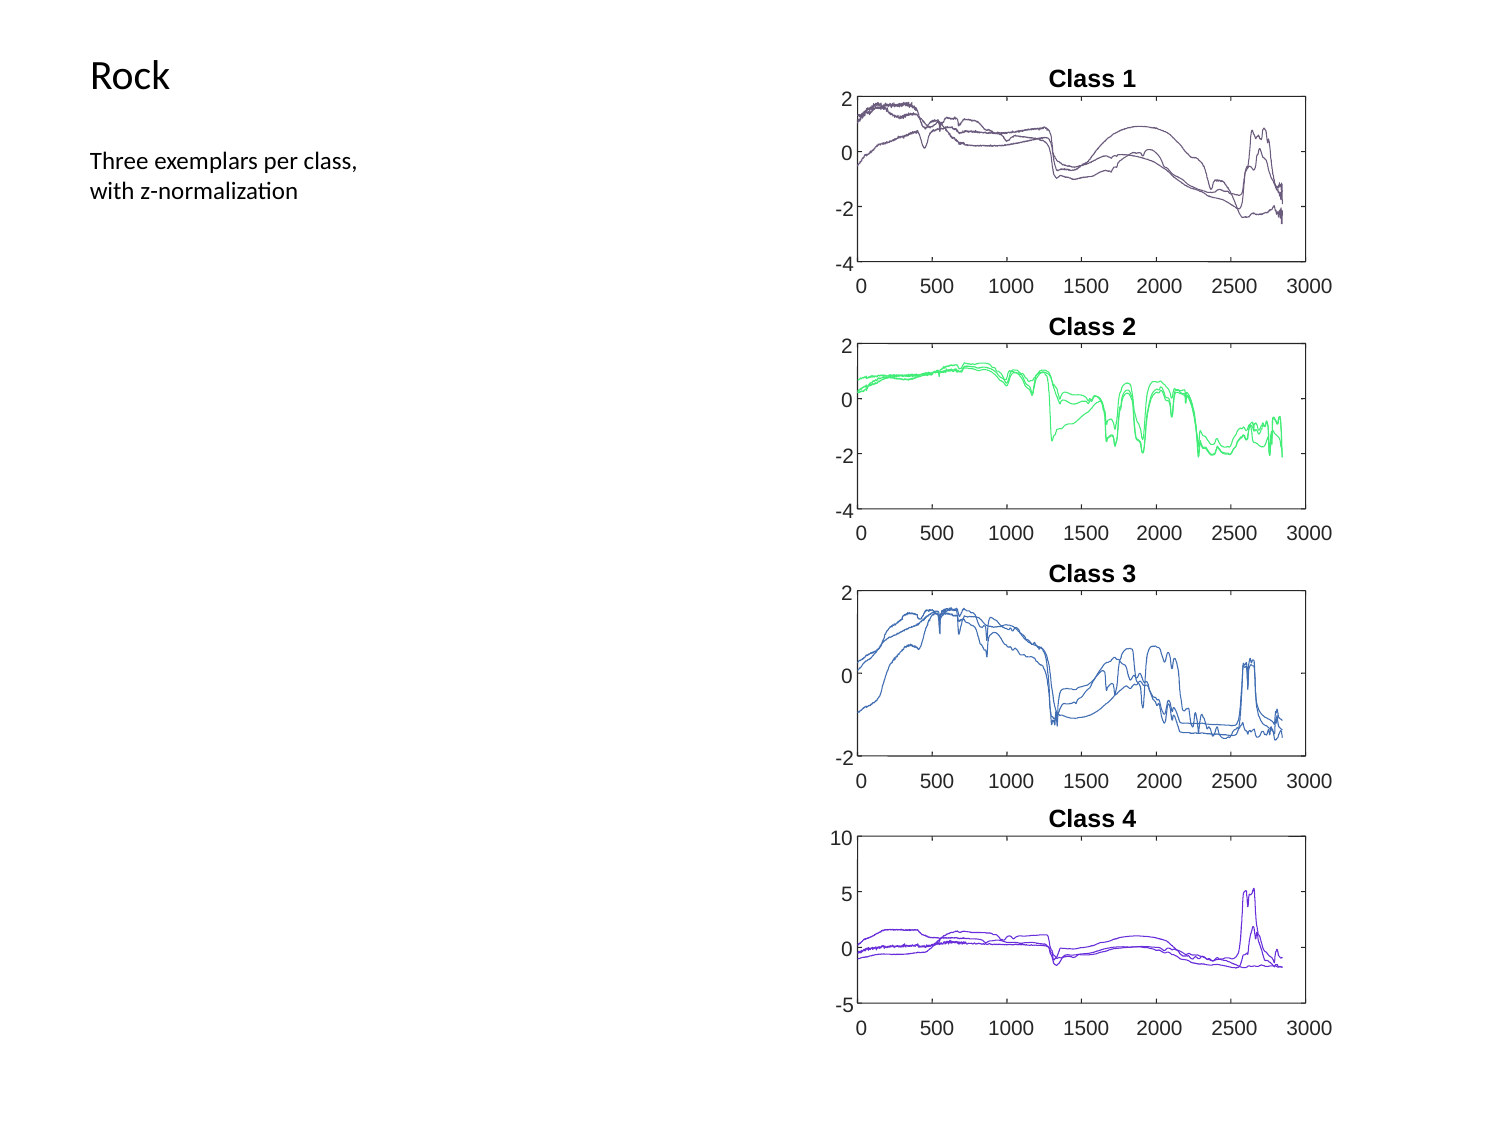

# Rock
Class 1
2

0

-2

-4

0
500
1000
1500
2000
2500
3000
Class 2
2

0

-2

-4

0
500
1000
1500
2000
2500
3000
Class 3
2

0

-2

0
500
1000
1500
2000
2500
3000
Class 4
10

5

0

-5

0
500
1000
1500
2000
2500
3000
Three exemplars per class, with z-normalization